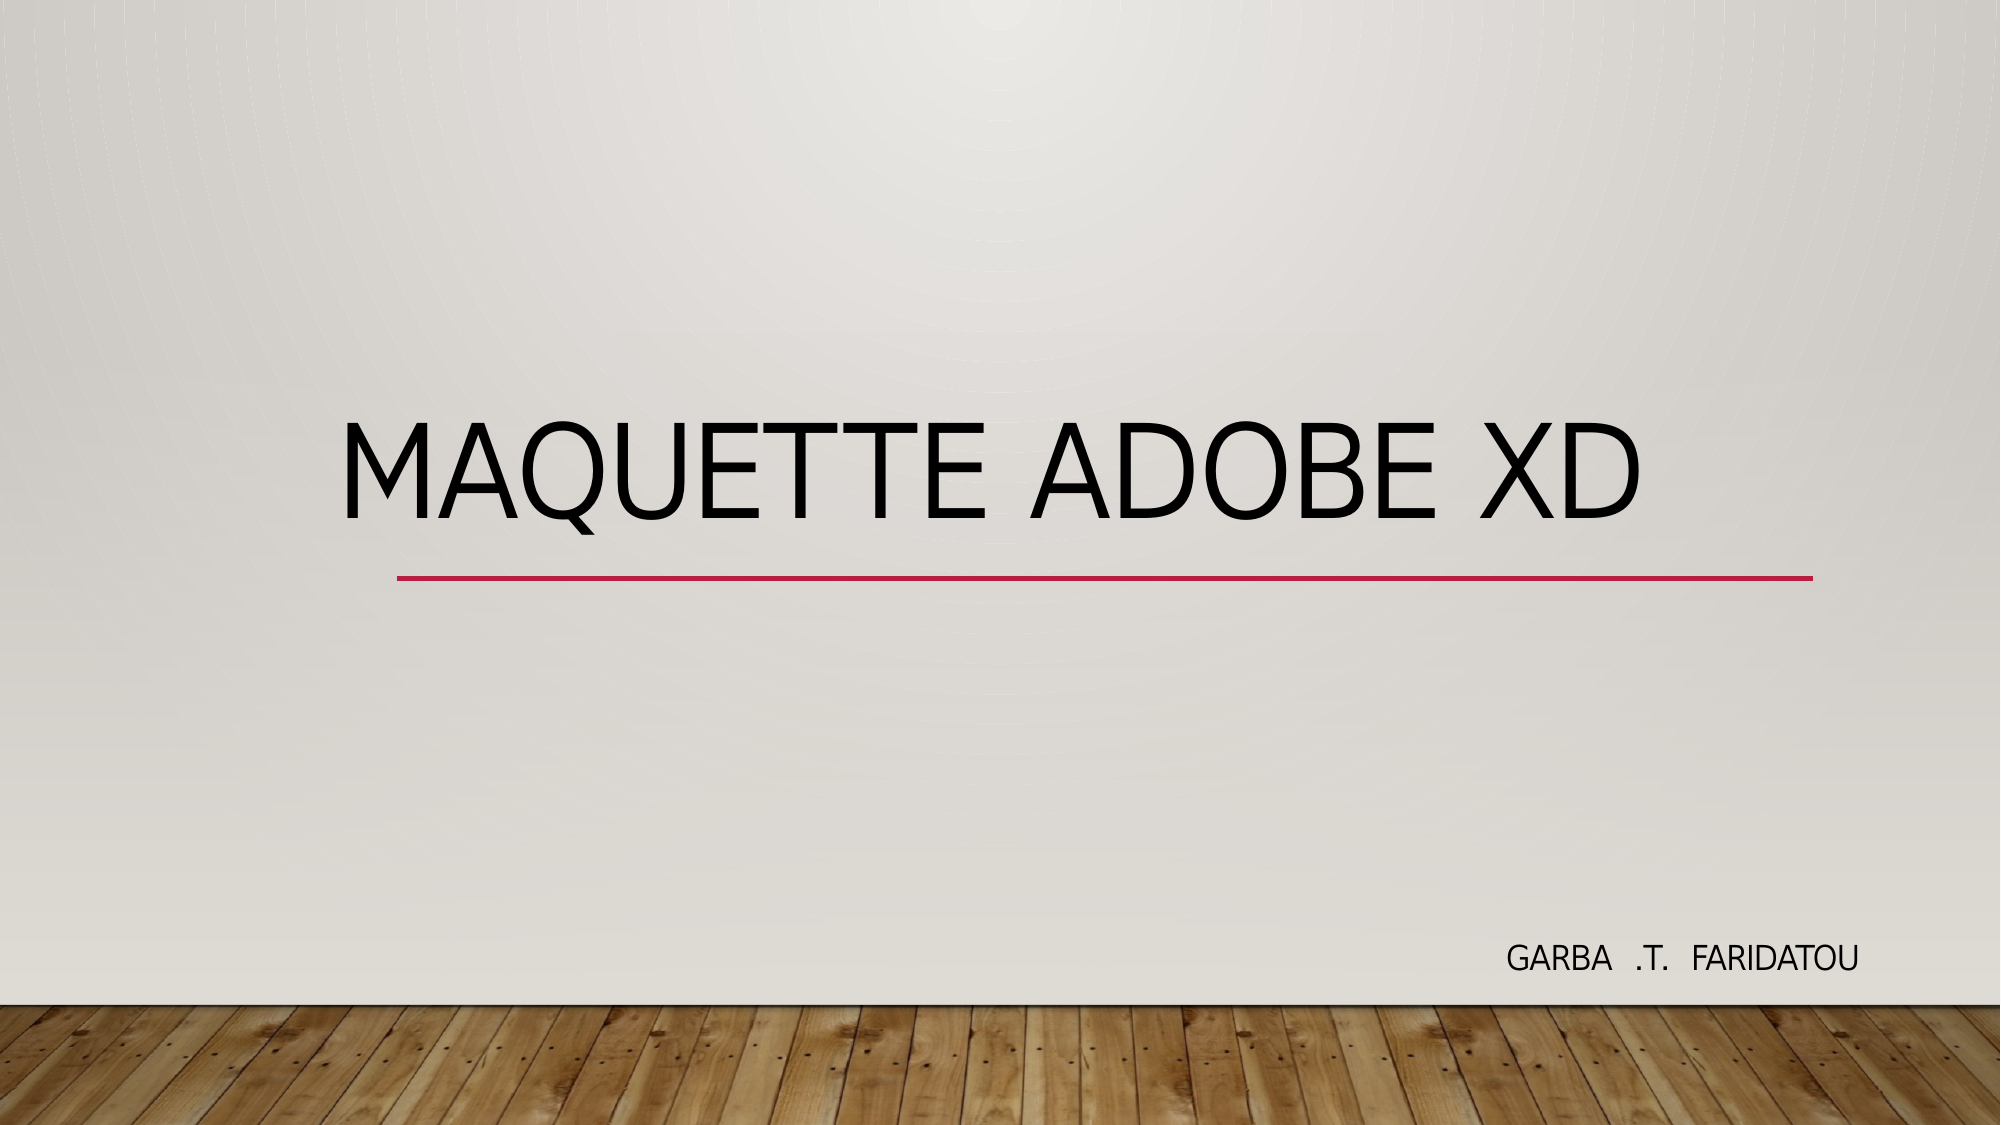

# Maquette adobe xd
Garba  .T.  FARIDATOU